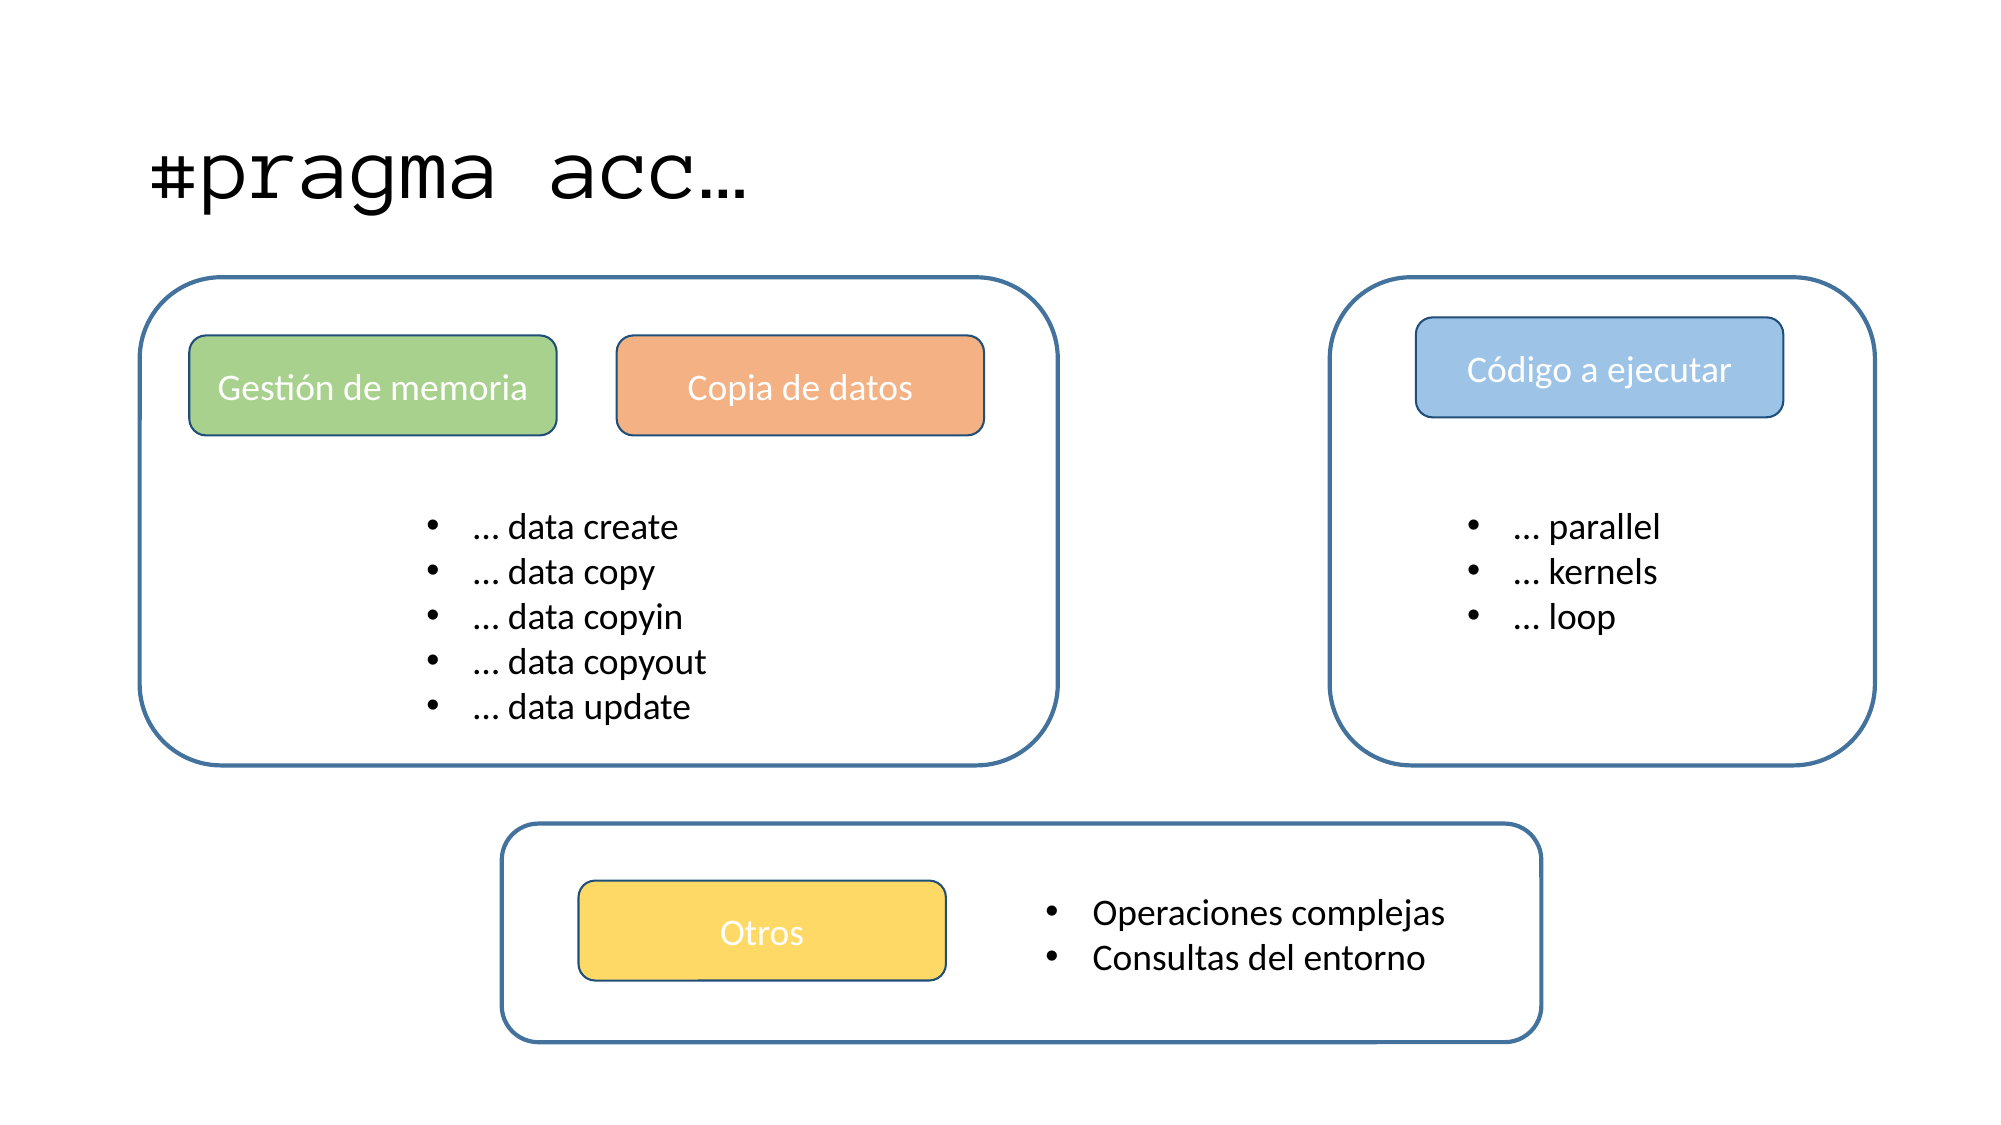

# #pragma acc…

Código a ejecutar
Copia de datos
Gestión de memoria
… data create
… data copy
… data copyin
… data copyout
… data update
… parallel
… kernels
… loop

Otros
Operaciones complejas
Consultas del entorno